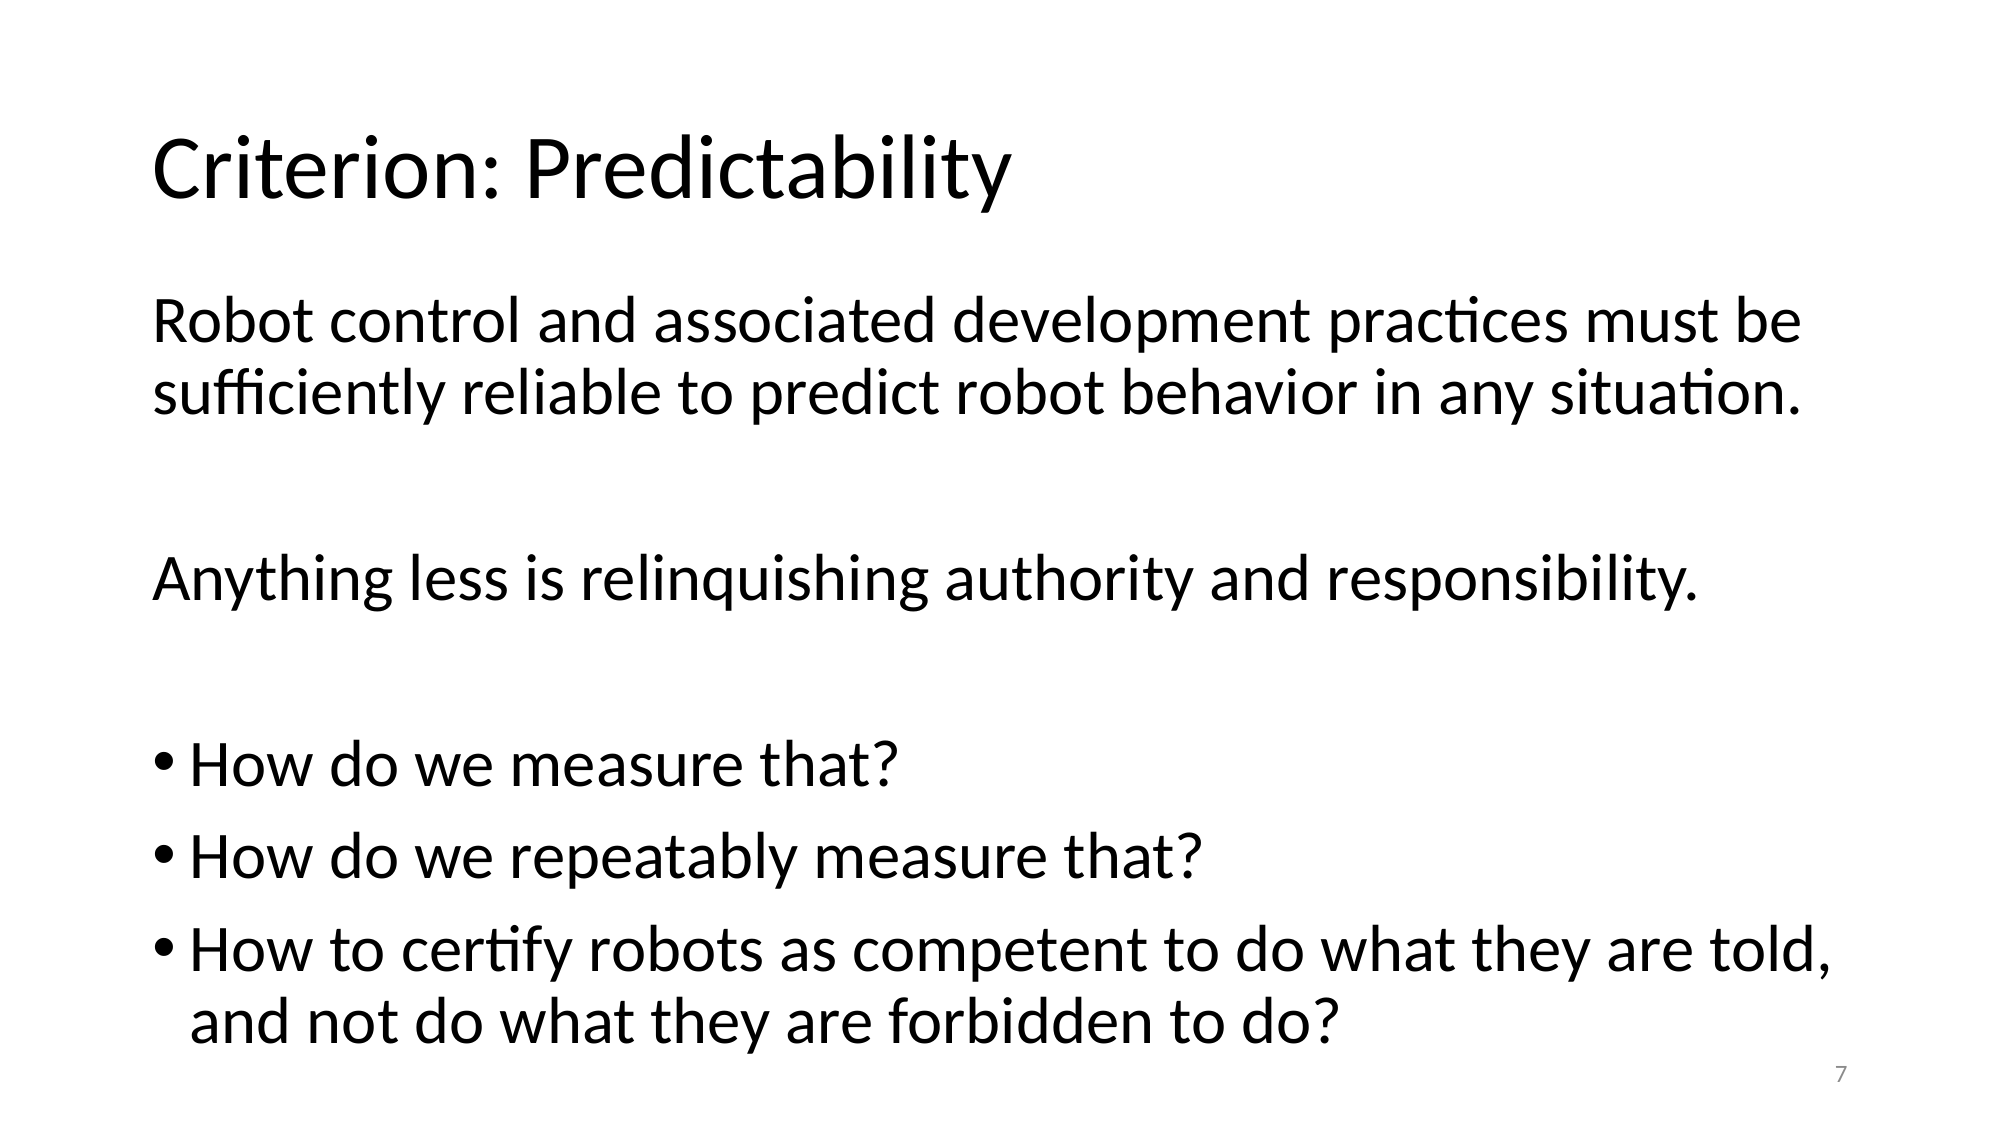

# Criterion: Predictability
Robot control and associated development practices must be sufficiently reliable to predict robot behavior in any situation.

Anything less is relinquishing authority and responsibility.

How do we measure that?
How do we repeatably measure that?
How to certify robots as competent to do what they are told, and not do what they are forbidden to do?
7